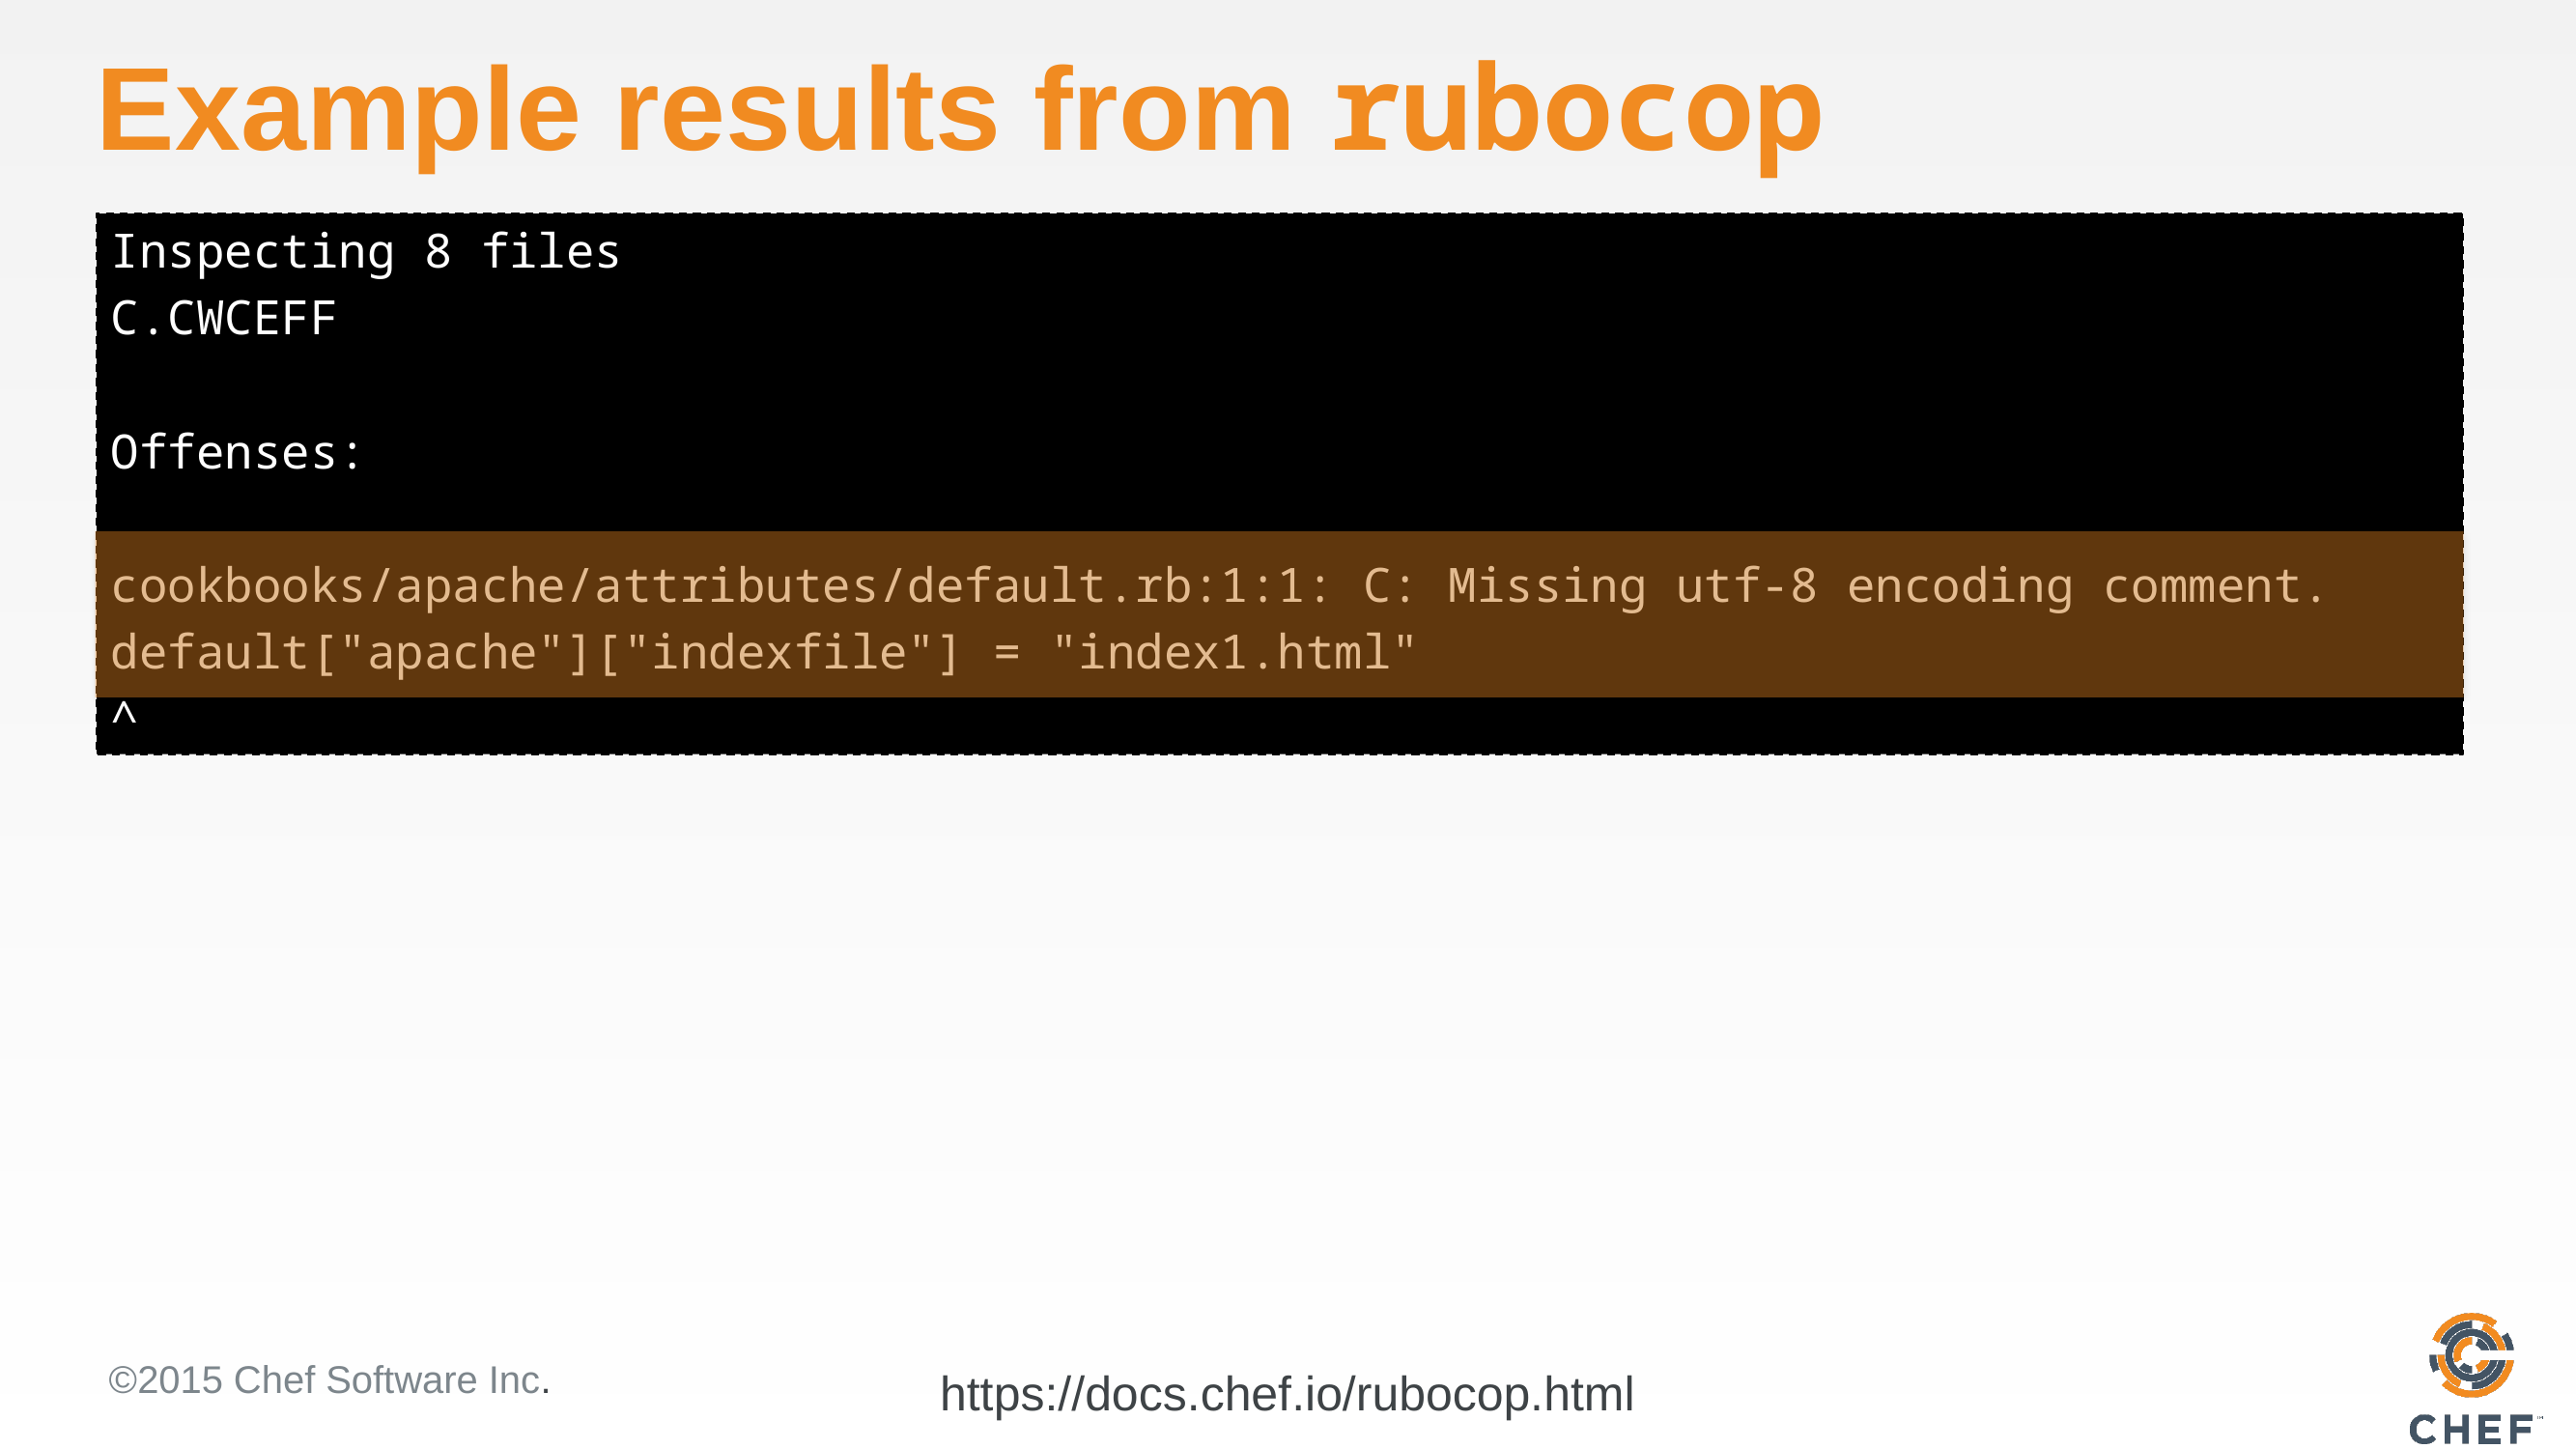

# Example results from rubocop
Inspecting 8 files
C.CWCEFF

Offenses:

cookbooks/apache/attributes/default.rb:1:1: C: Missing utf-8 encoding comment.
default["apache"]["indexfile"] = "index1.html"
^

https://docs.chef.io/rubocop.html